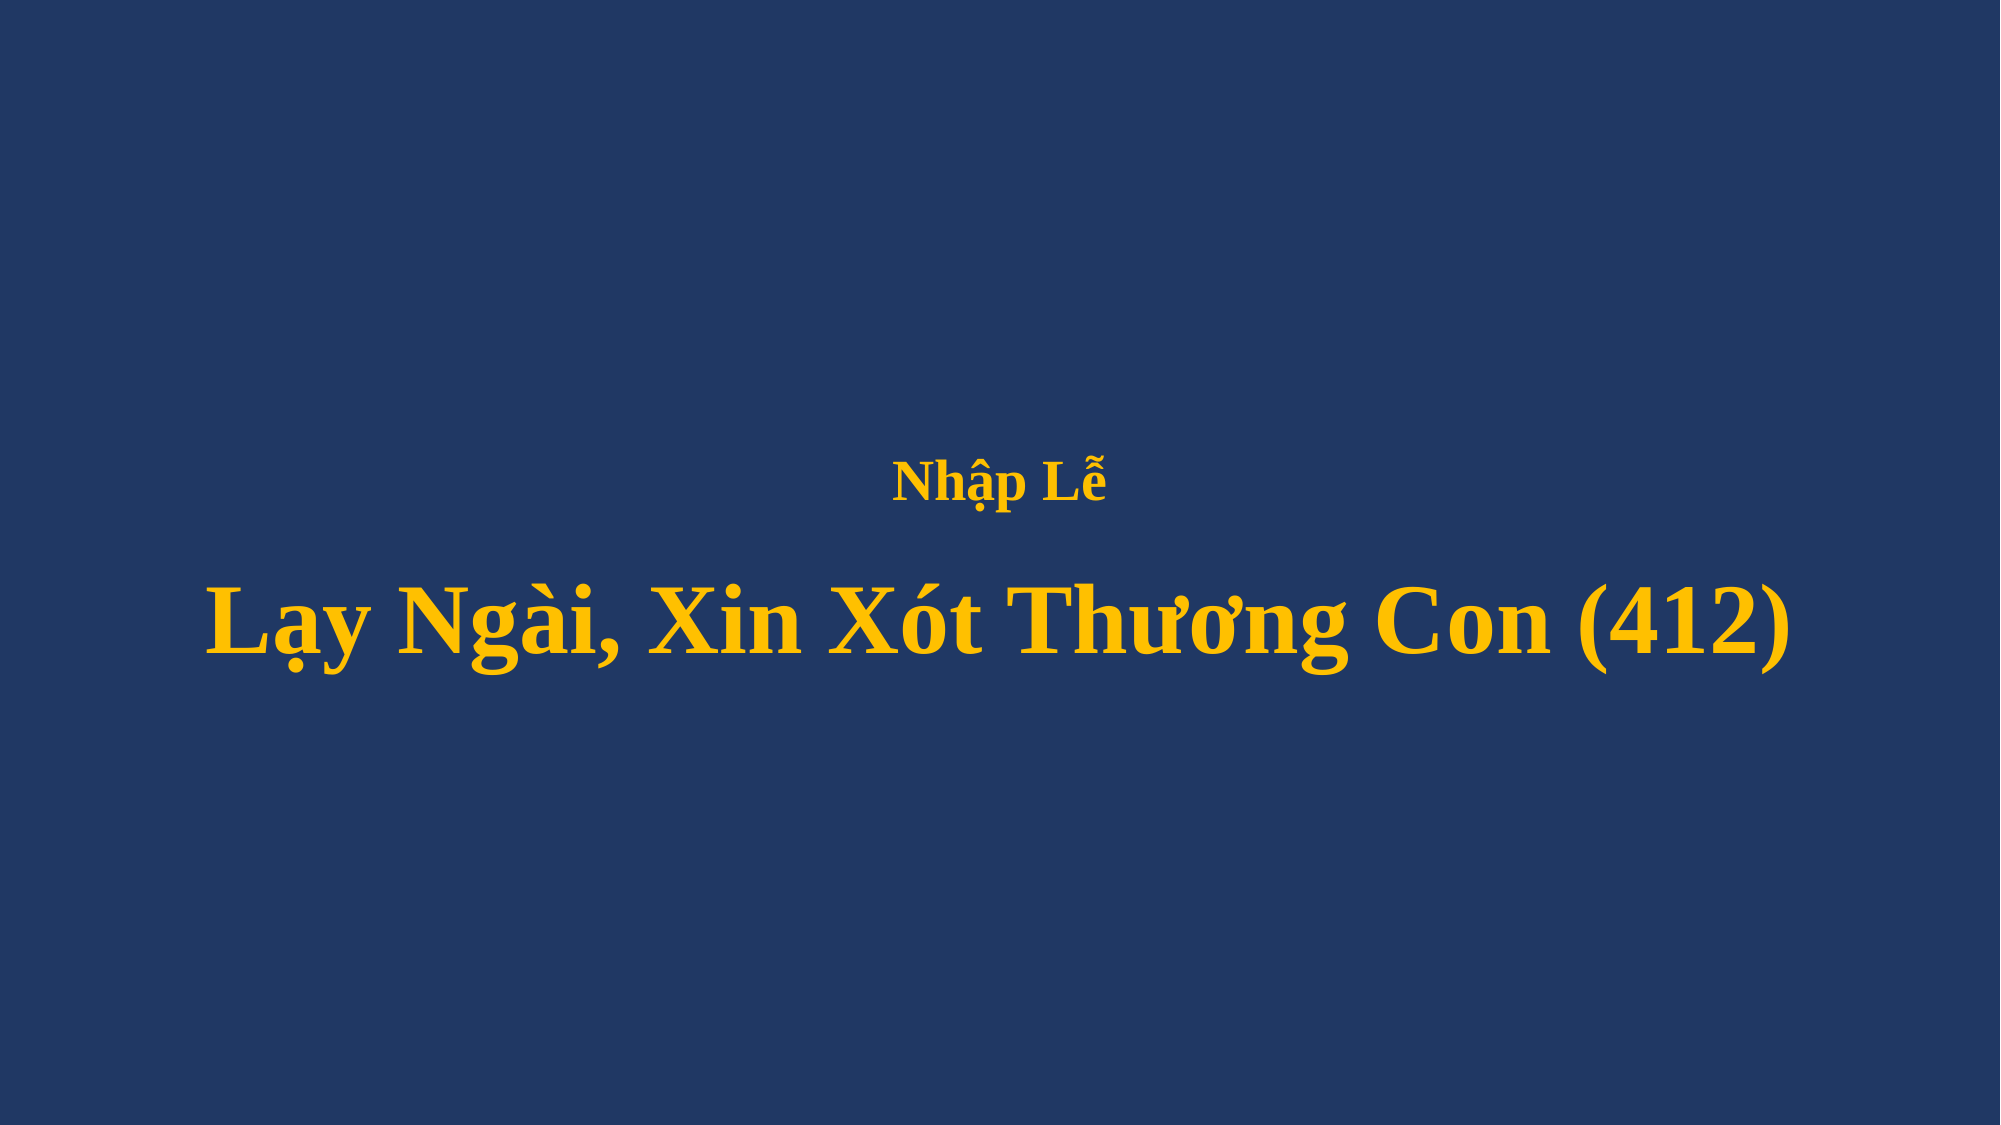

# Nhập Lễ Lạy Ngài, Xin Xót Thương Con (412)